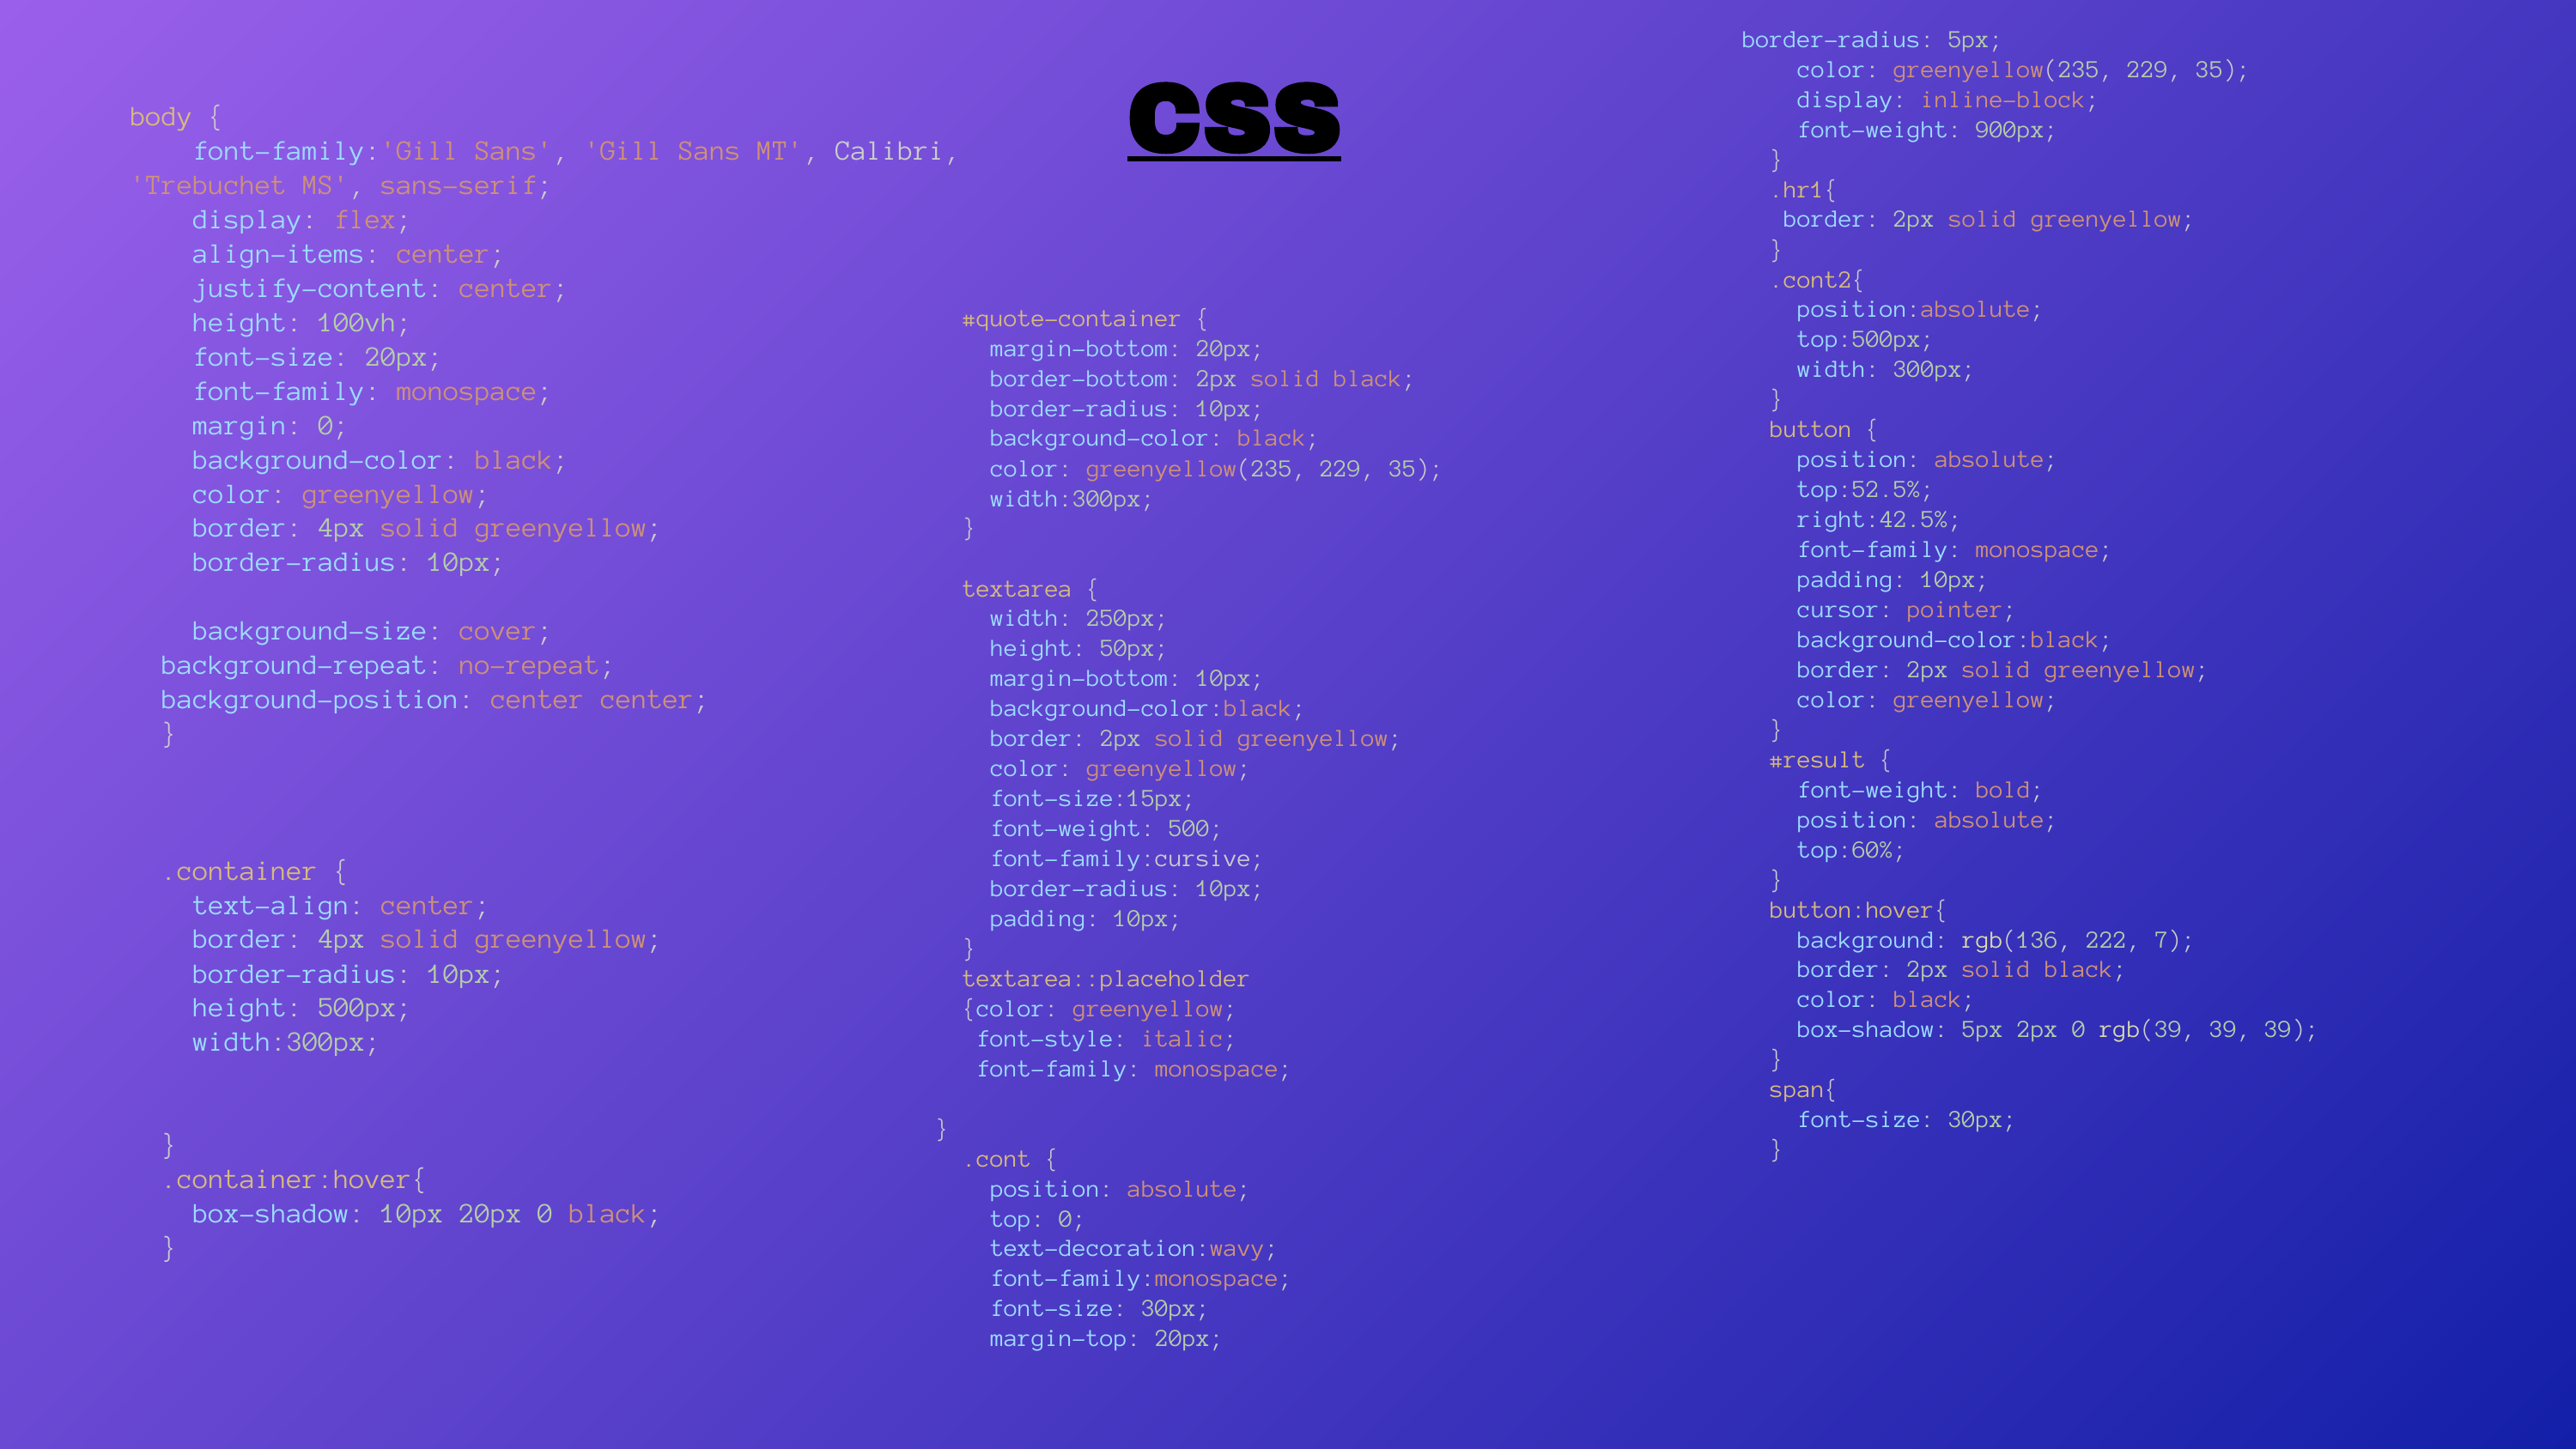

border-radius: 5px;
    color: greenyellow(235, 229, 35);
    display: inline-block;
    font-weight: 900px;
  }
  .hr1{
   border: 2px solid greenyellow;
  }
  .cont2{
    position:absolute;
    top:500px;
    width: 300px;
  }
  button {
    position: absolute;
    top:52.5%;
    right:42.5%;
    font-family: monospace;
    padding: 10px;
    cursor: pointer;
    background-color:black;
    border: 2px solid greenyellow;
    color: greenyellow;
  }
  #result {
    font-weight: bold;
    position: absolute;
    top:60%;
  }
  button:hover{
    background: rgb(136, 222, 7);
    border: 2px solid black;
    color: black;
    box-shadow: 5px 2px 0 rgb(39, 39, 39);
  }
  span{
    font-size: 30px;
  }

CSS
body {
    font-family:'Gill Sans', 'Gill Sans MT', Calibri, 'Trebuchet MS', sans-serif;
    display: flex;
    align-items: center;
    justify-content: center;
    height: 100vh;
    font-size: 20px;
    font-family: monospace;
    margin: 0;
    background-color: black;
    color: greenyellow;
    border: 4px solid greenyellow;
    border-radius: 10px;

    background-size: cover;
  background-repeat: no-repeat;
  background-position: center center;
  }

  .container {
    text-align: center;
    border: 4px solid greenyellow;
    border-radius: 10px;
    height: 500px;
    width:300px;

  }
  .container:hover{
    box-shadow: 10px 20px 0 black;
  }

  #quote-container {
    margin-bottom: 20px;
    border-bottom: 2px solid black;
    border-radius: 10px;
    background-color: black;
    color: greenyellow(235, 229, 35);
    width:300px;
  }

  textarea {
    width: 250px;
    height: 50px;
    margin-bottom: 10px;
    background-color:black;
    border: 2px solid greenyellow;
    color: greenyellow;
    font-size:15px;
    font-weight: 500;
    font-family:cursive;
    border-radius: 10px;
    padding: 10px;
  }
  textarea::placeholder
  {color: greenyellow;
   font-style: italic;
   font-family: monospace;
}
  .cont {
    position: absolute;
    top: 0;
    text-decoration:wavy;
    font-family:monospace;
    font-size: 30px;
    margin-top: 20px;